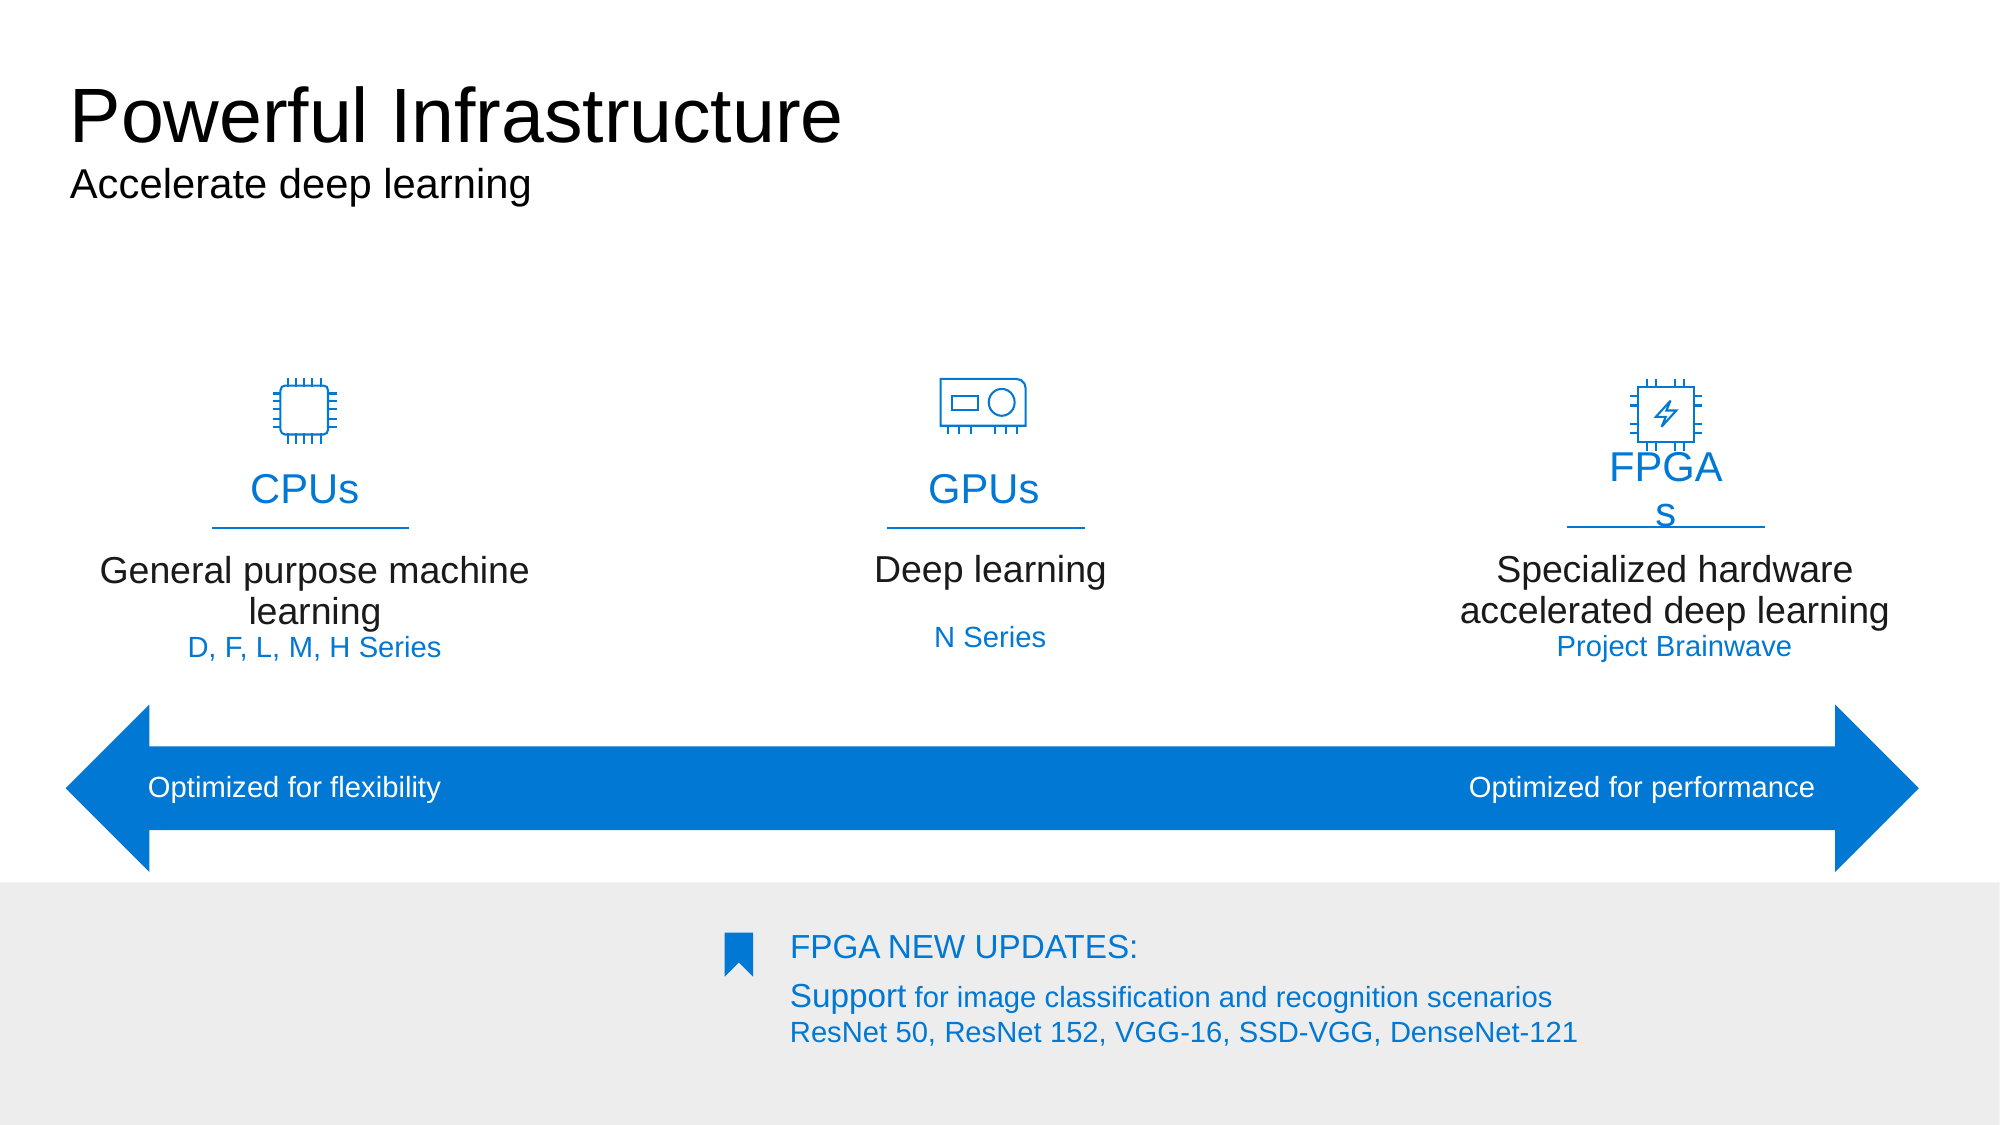

# Powerful Infrastructure
Accelerate deep learning

CPUs
GPUs
FPGAs
Specialized hardware accelerated deep learning
Project Brainwave
Deep learning

N Series
General purpose machine learning
D, F, L, M, H Series

Optimized for flexibility
Optimized for performance

FPGA NEW UPDATES:
Support for image classification and recognition scenarios
ResNet 50, ResNet 152, VGG-16, SSD-VGG, DenseNet-121